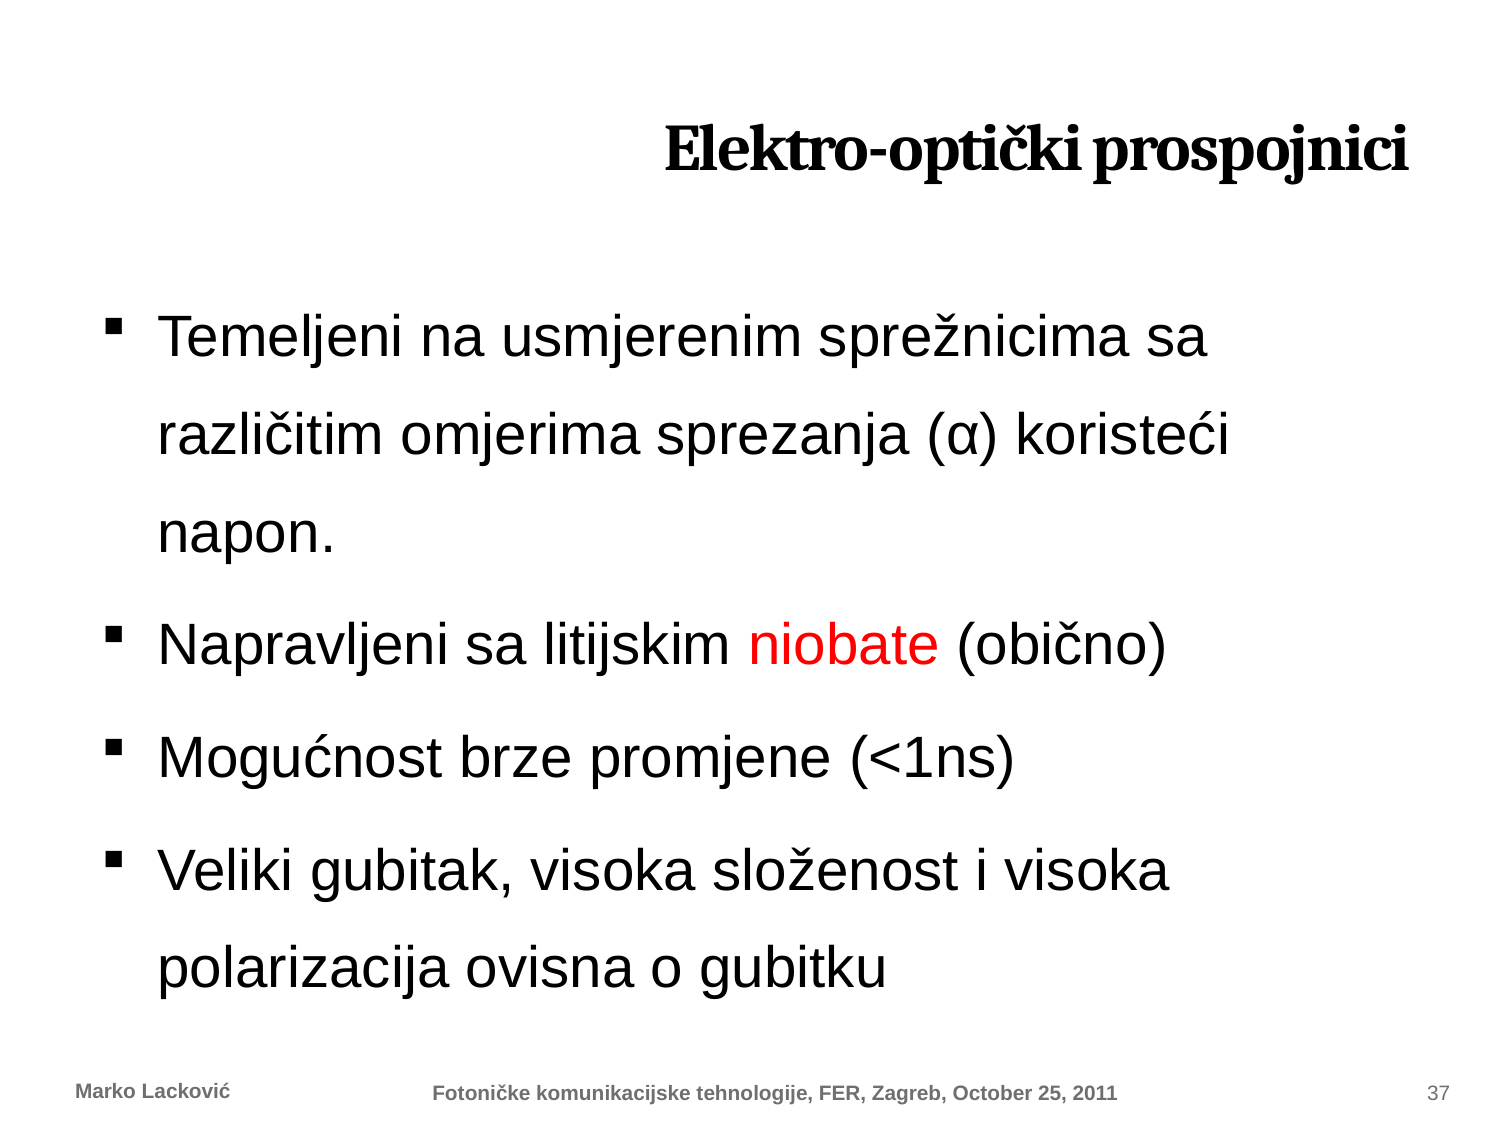

# Elektro-optički prospojnici
Temeljeni na usmjerenim sprežnicima sa različitim omjerima sprezanja (α) koristeći napon.
Napravljeni sa litijskim niobate (obično)
Mogućnost brze promjene (<1ns)
Veliki gubitak, visoka složenost i visoka polarizacija ovisna o gubitku